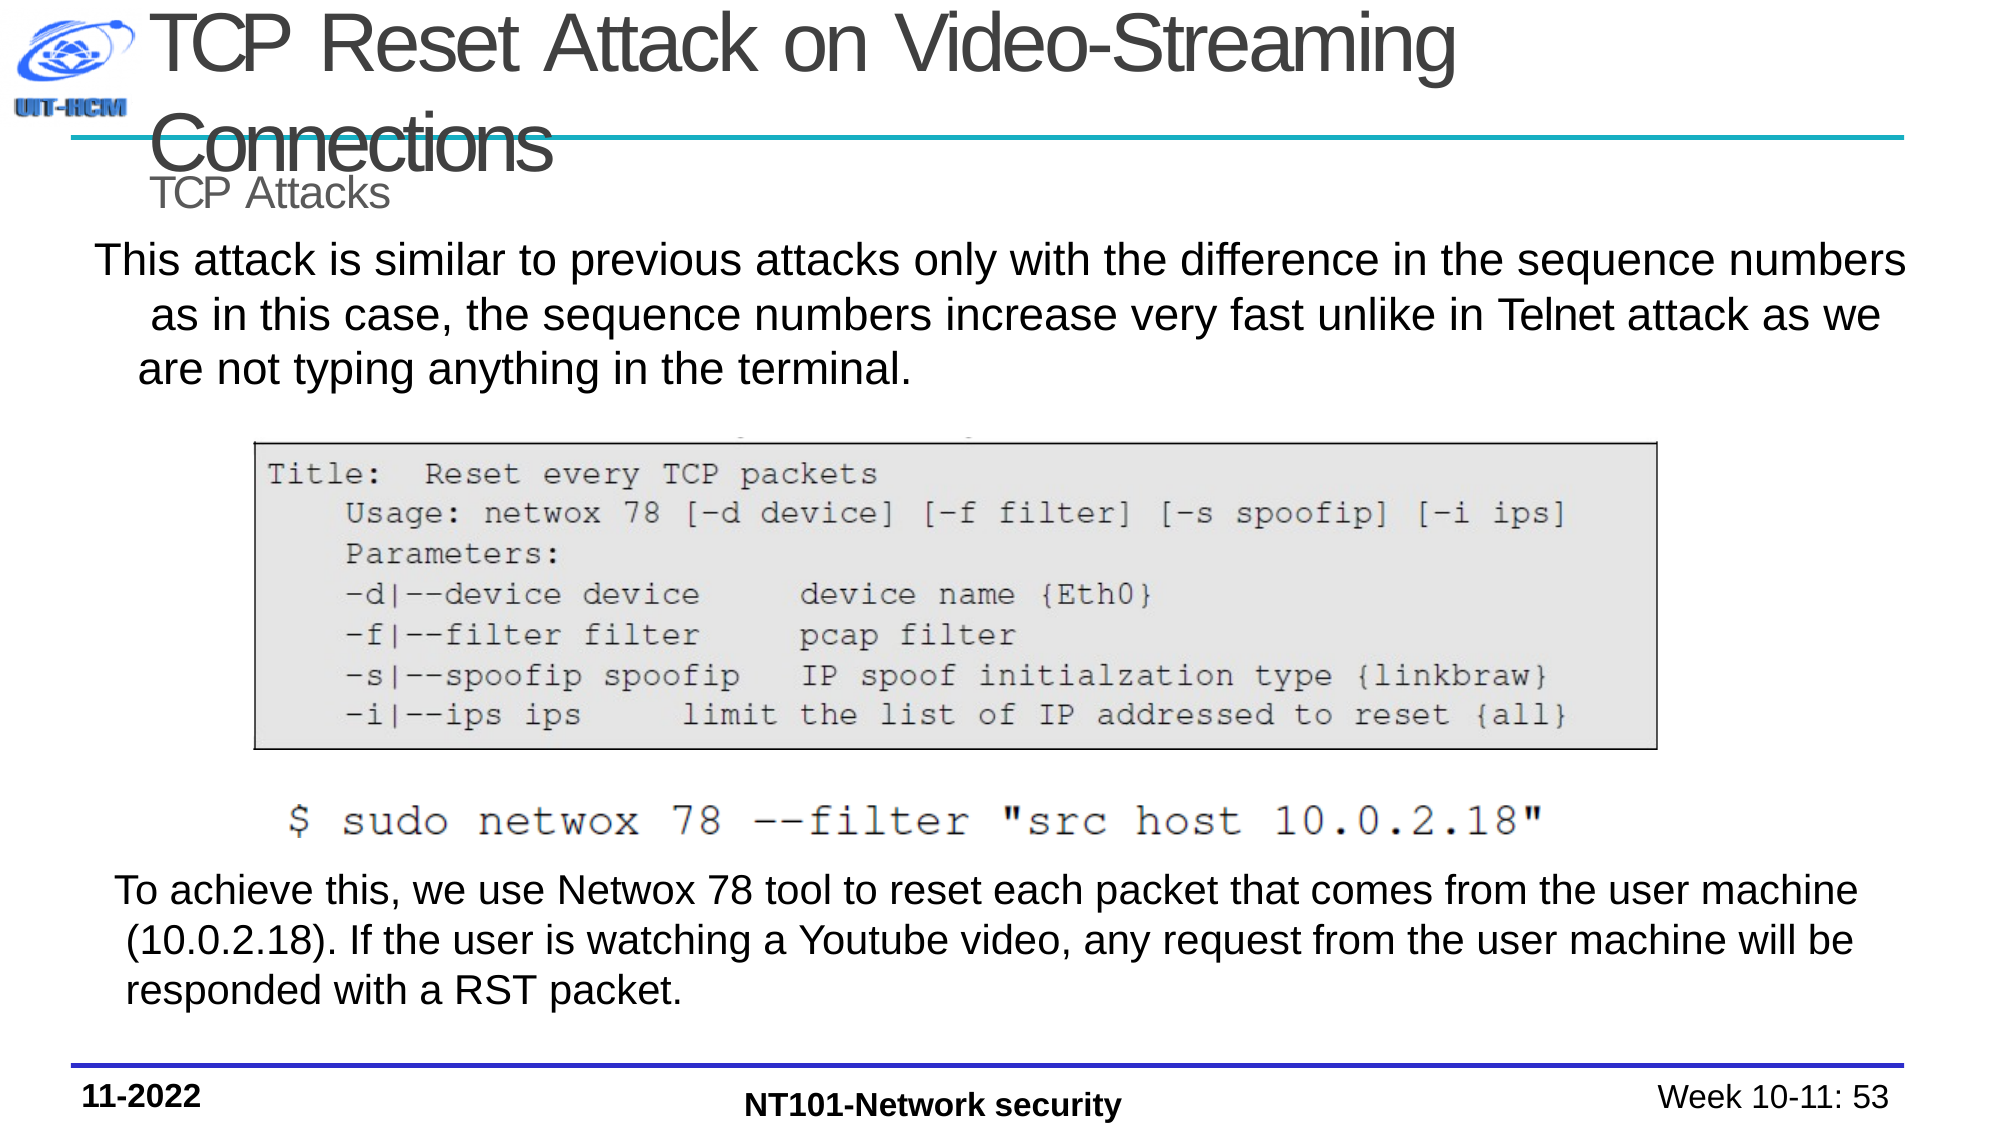

# TCP Reset Attack on Video-Streaming Connections
TCP Attacks
This attack is similar to previous attacks only with the difference in the sequence numbers  as in this case, the sequence numbers increase very fast unlike in Telnet attack as we  are not typing anything in the terminal.

To achieve this, we use Netwox 78 tool to reset each packet that comes from the user machine  (10.0.2.18). If the user is watching a Youtube video, any request from the user machine will be  responded with a RST packet.